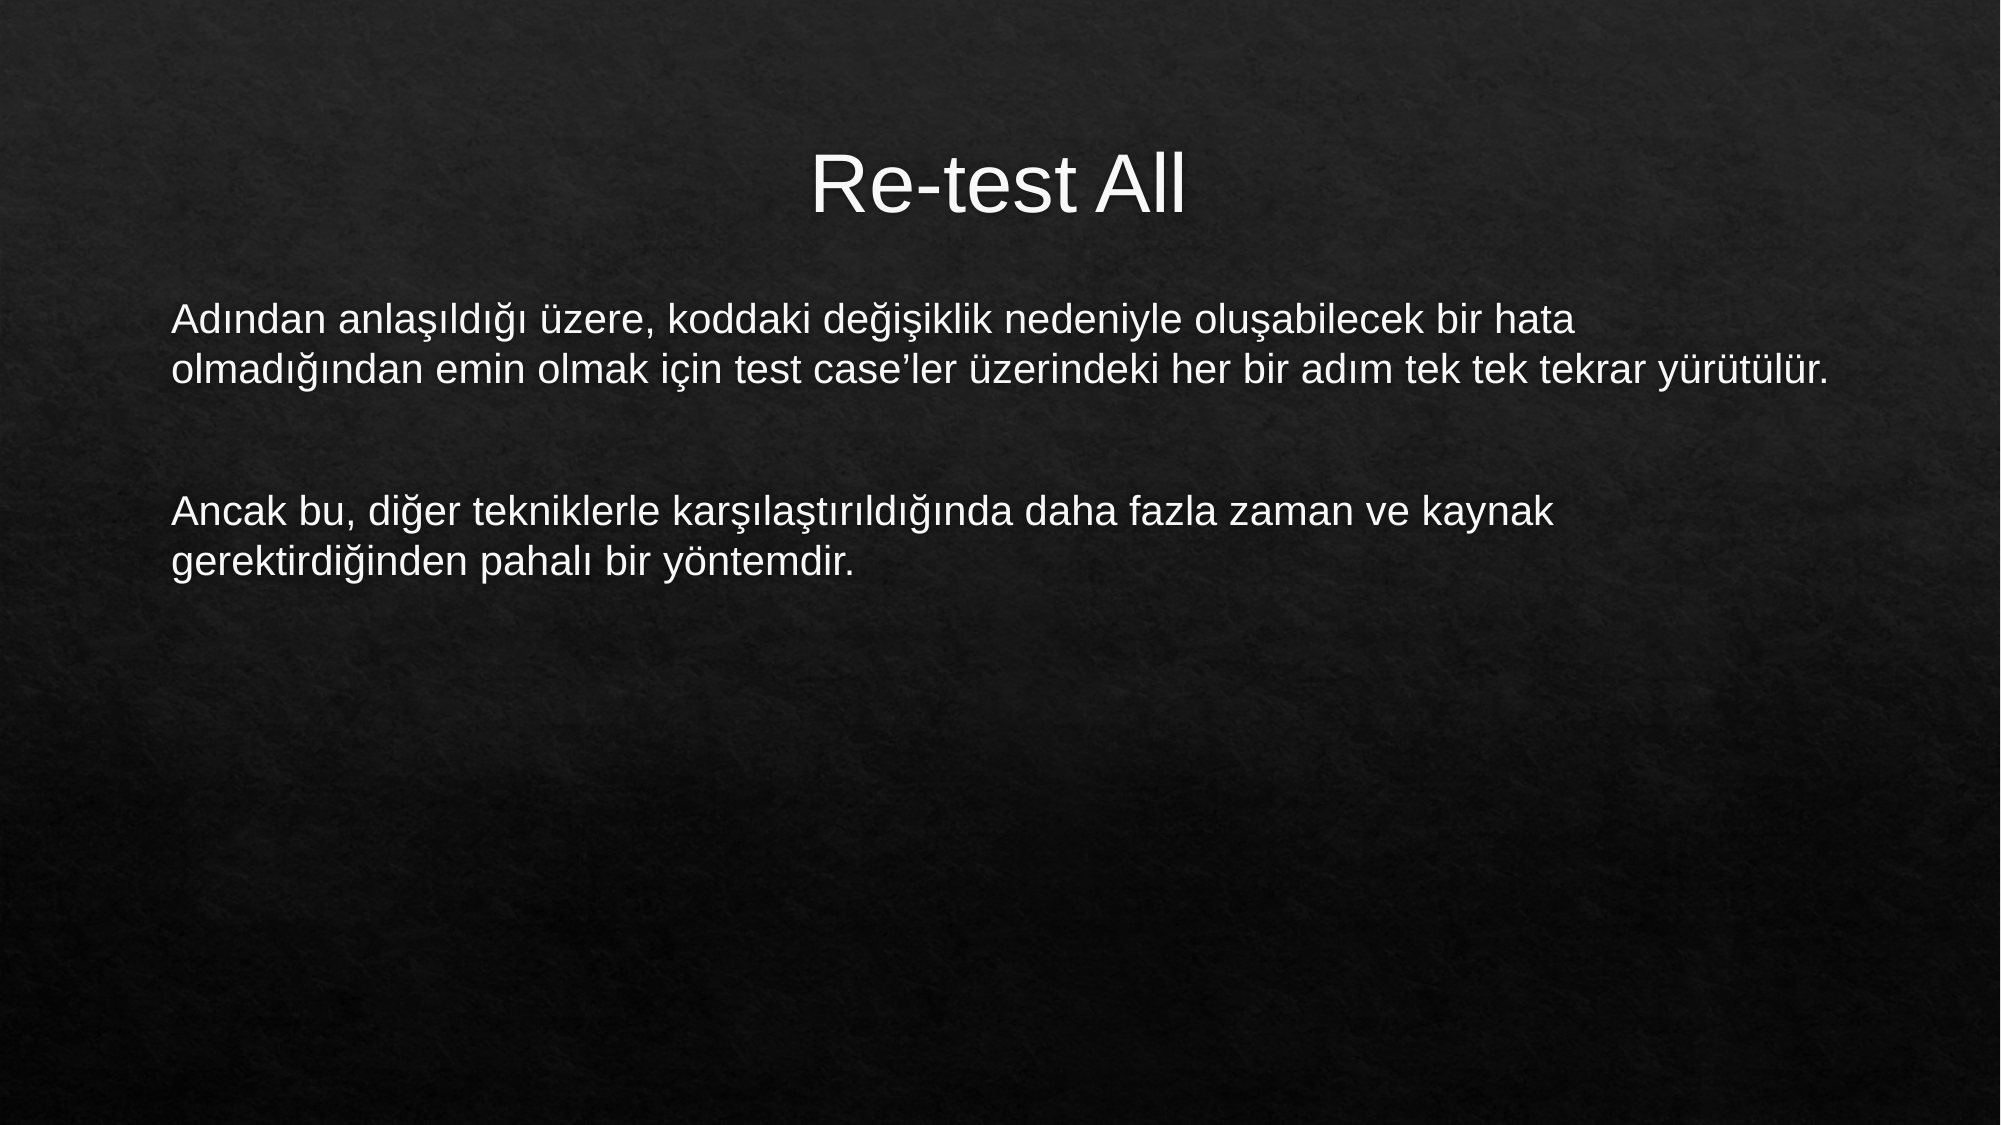

# Re-test All
Adından anlaşıldığı üzere, koddaki değişiklik nedeniyle oluşabilecek bir hata olmadığından emin olmak için test case’ler üzerindeki her bir adım tek tek tekrar yürütülür.

Ancak bu, diğer tekniklerle karşılaştırıldığında daha fazla zaman ve kaynak gerektirdiğinden pahalı bir yöntemdir.